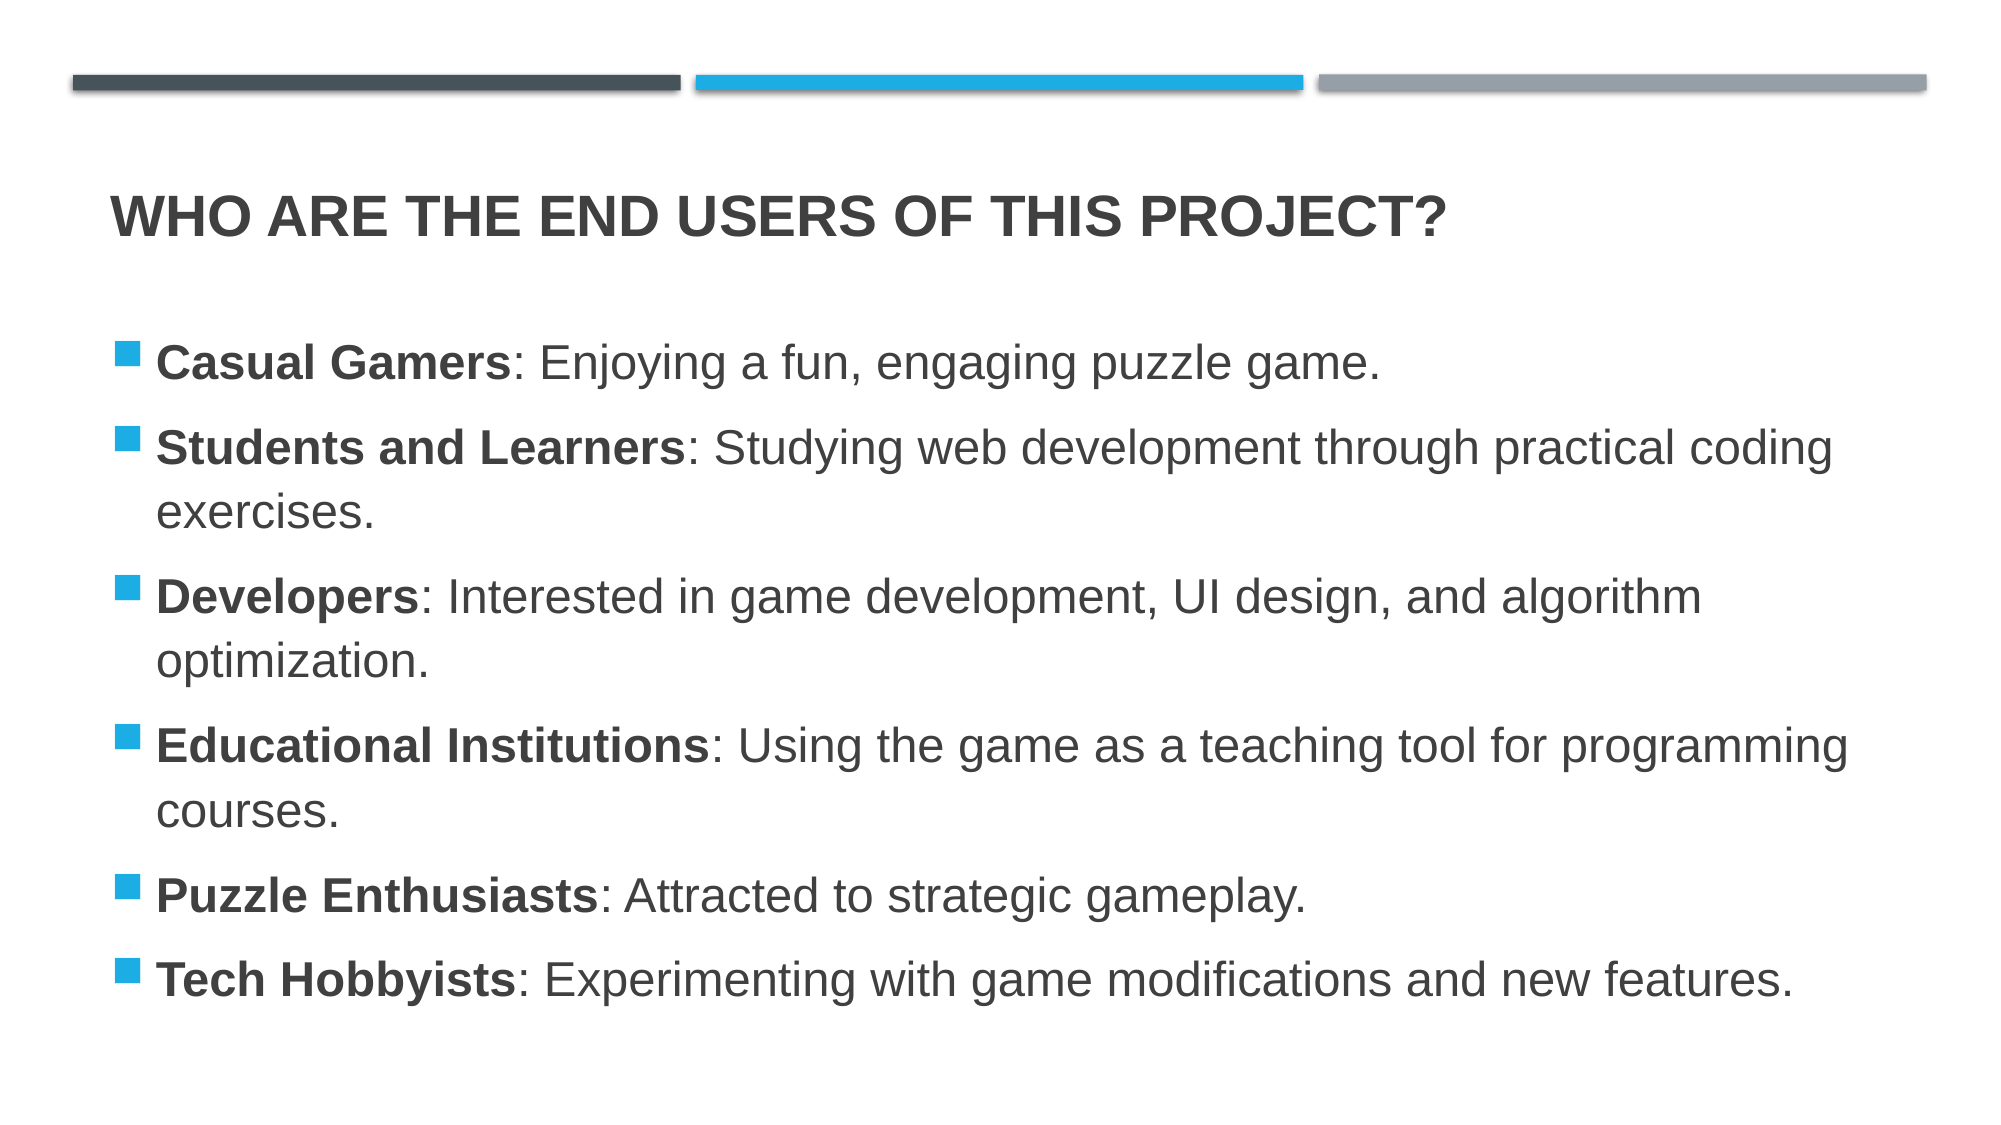

# WHO ARE THE END USERS of this project?
Casual Gamers: Enjoying a fun, engaging puzzle game.
Students and Learners: Studying web development through practical coding exercises.
Developers: Interested in game development, UI design, and algorithm optimization.
Educational Institutions: Using the game as a teaching tool for programming courses.
Puzzle Enthusiasts: Attracted to strategic gameplay.
Tech Hobbyists: Experimenting with game modifications and new features.